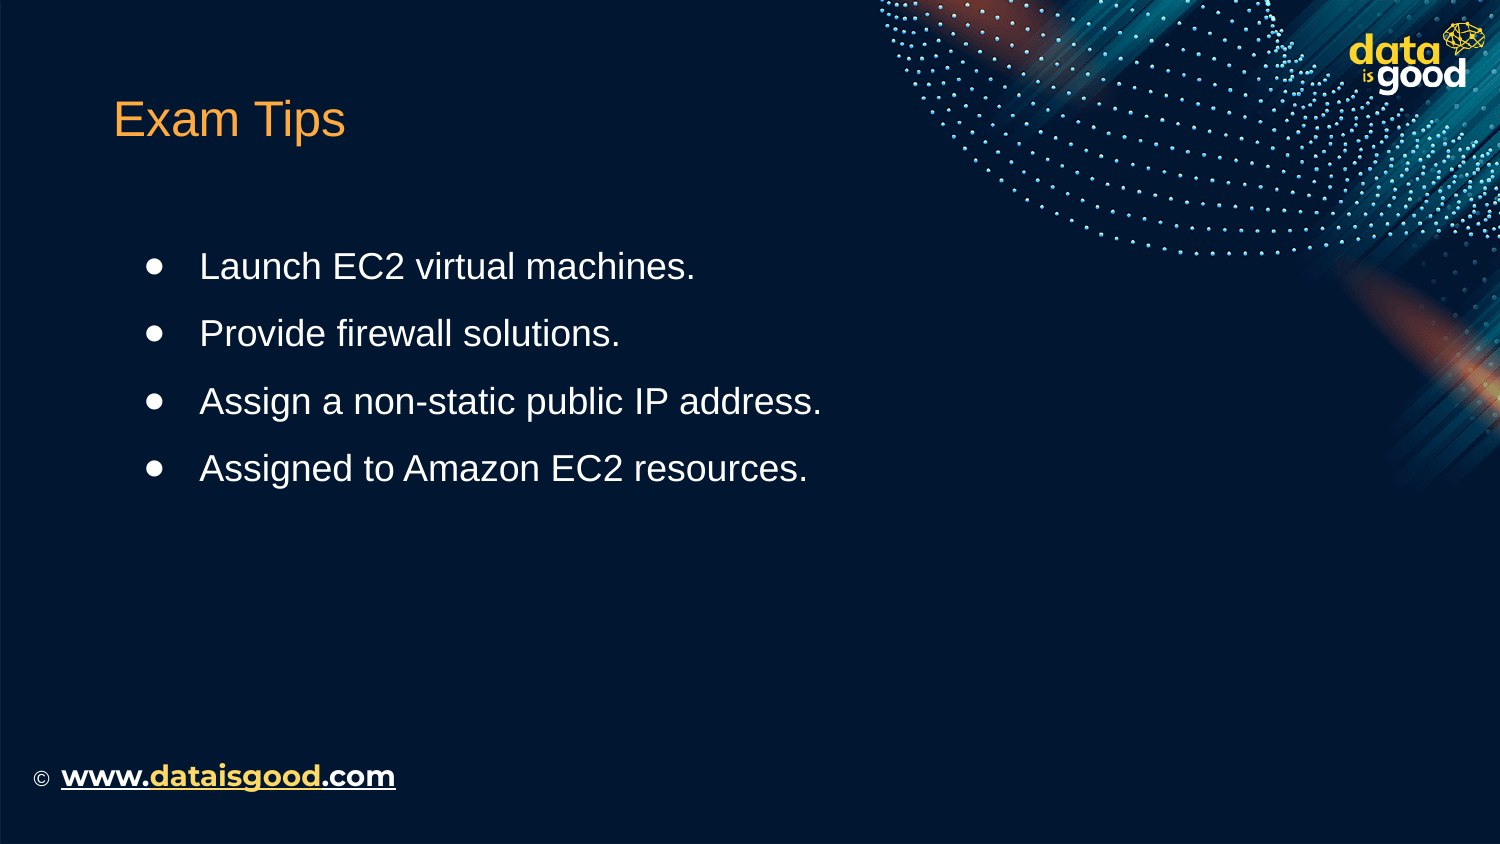

# Exam Tips
Launch EC2 virtual machines.
Provide firewall solutions.
Assign a non-static public IP address.
Assigned to Amazon EC2 resources.